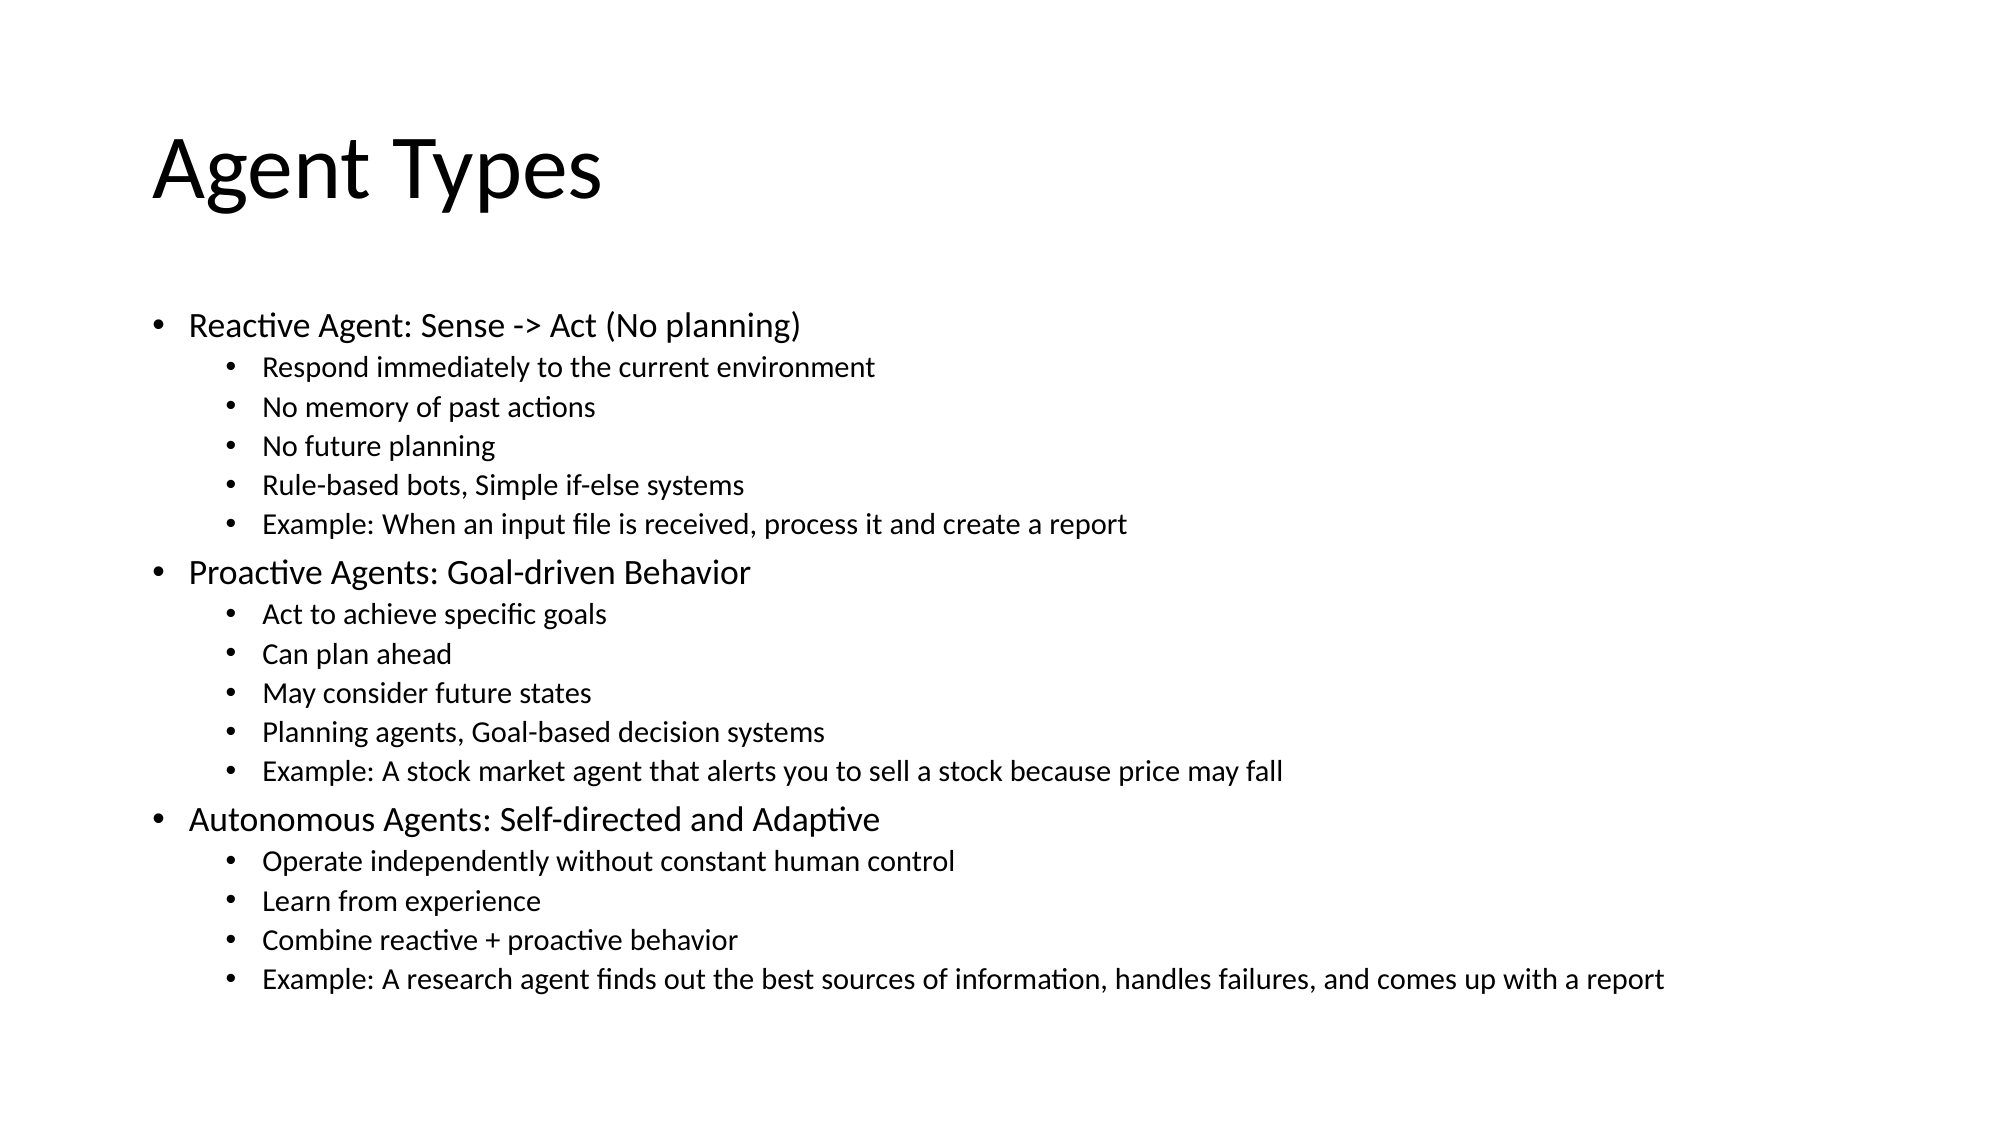

# Agent Types
Reactive Agent: Sense -> Act (No planning)
Respond immediately to the current environment
No memory of past actions
No future planning
Rule-based bots, Simple if-else systems
Example: When an input file is received, process it and create a report
Proactive Agents: Goal-driven Behavior
Act to achieve specific goals
Can plan ahead
May consider future states
Planning agents, Goal-based decision systems
Example: A stock market agent that alerts you to sell a stock because price may fall
Autonomous Agents: Self-directed and Adaptive
Operate independently without constant human control
Learn from experience
Combine reactive + proactive behavior
Example: A research agent finds out the best sources of information, handles failures, and comes up with a report